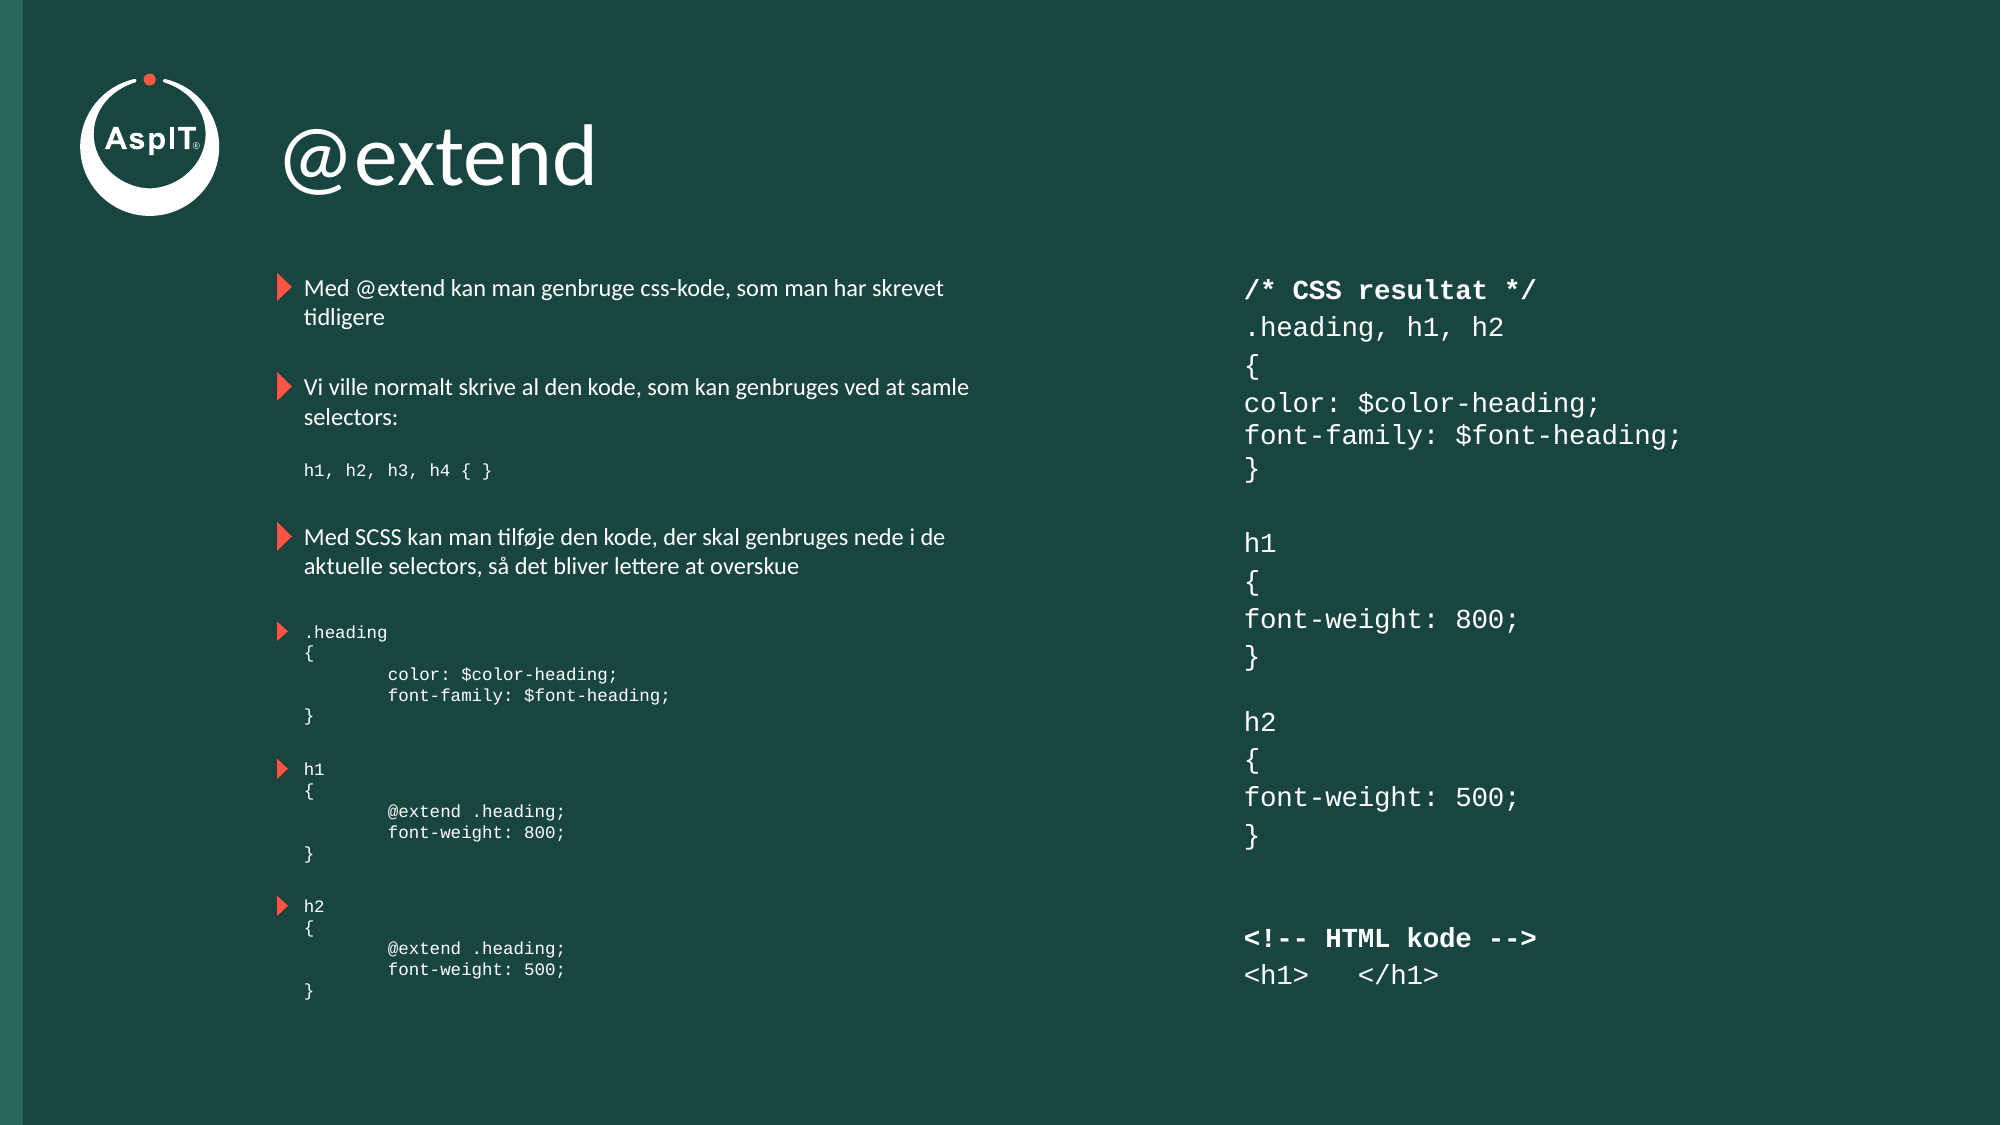

# @extend
Med @extend kan man genbruge css-kode, som man har skrevet tidligere
Vi ville normalt skrive al den kode, som kan genbruges ved at samle selectors:
h1, h2, h3, h4 { }
Med SCSS kan man tilføje den kode, der skal genbruges nede i de aktuelle selectors, så det bliver lettere at overskue
.heading
{
	color: $color-heading;
	font-family: $font-heading;
}
h1
{
	@extend .heading;
	font-weight: 800;
}
h2
{
	@extend .heading;
	font-weight: 500;
}
/* CSS resultat */
.heading, h1, h2
{
	color: $color-heading;
	font-family: $font-heading;
}

h1
{
	font-weight: 800;
}
h2
{
	font-weight: 500;
}
<!-- HTML kode -->
<h1>   </h1>